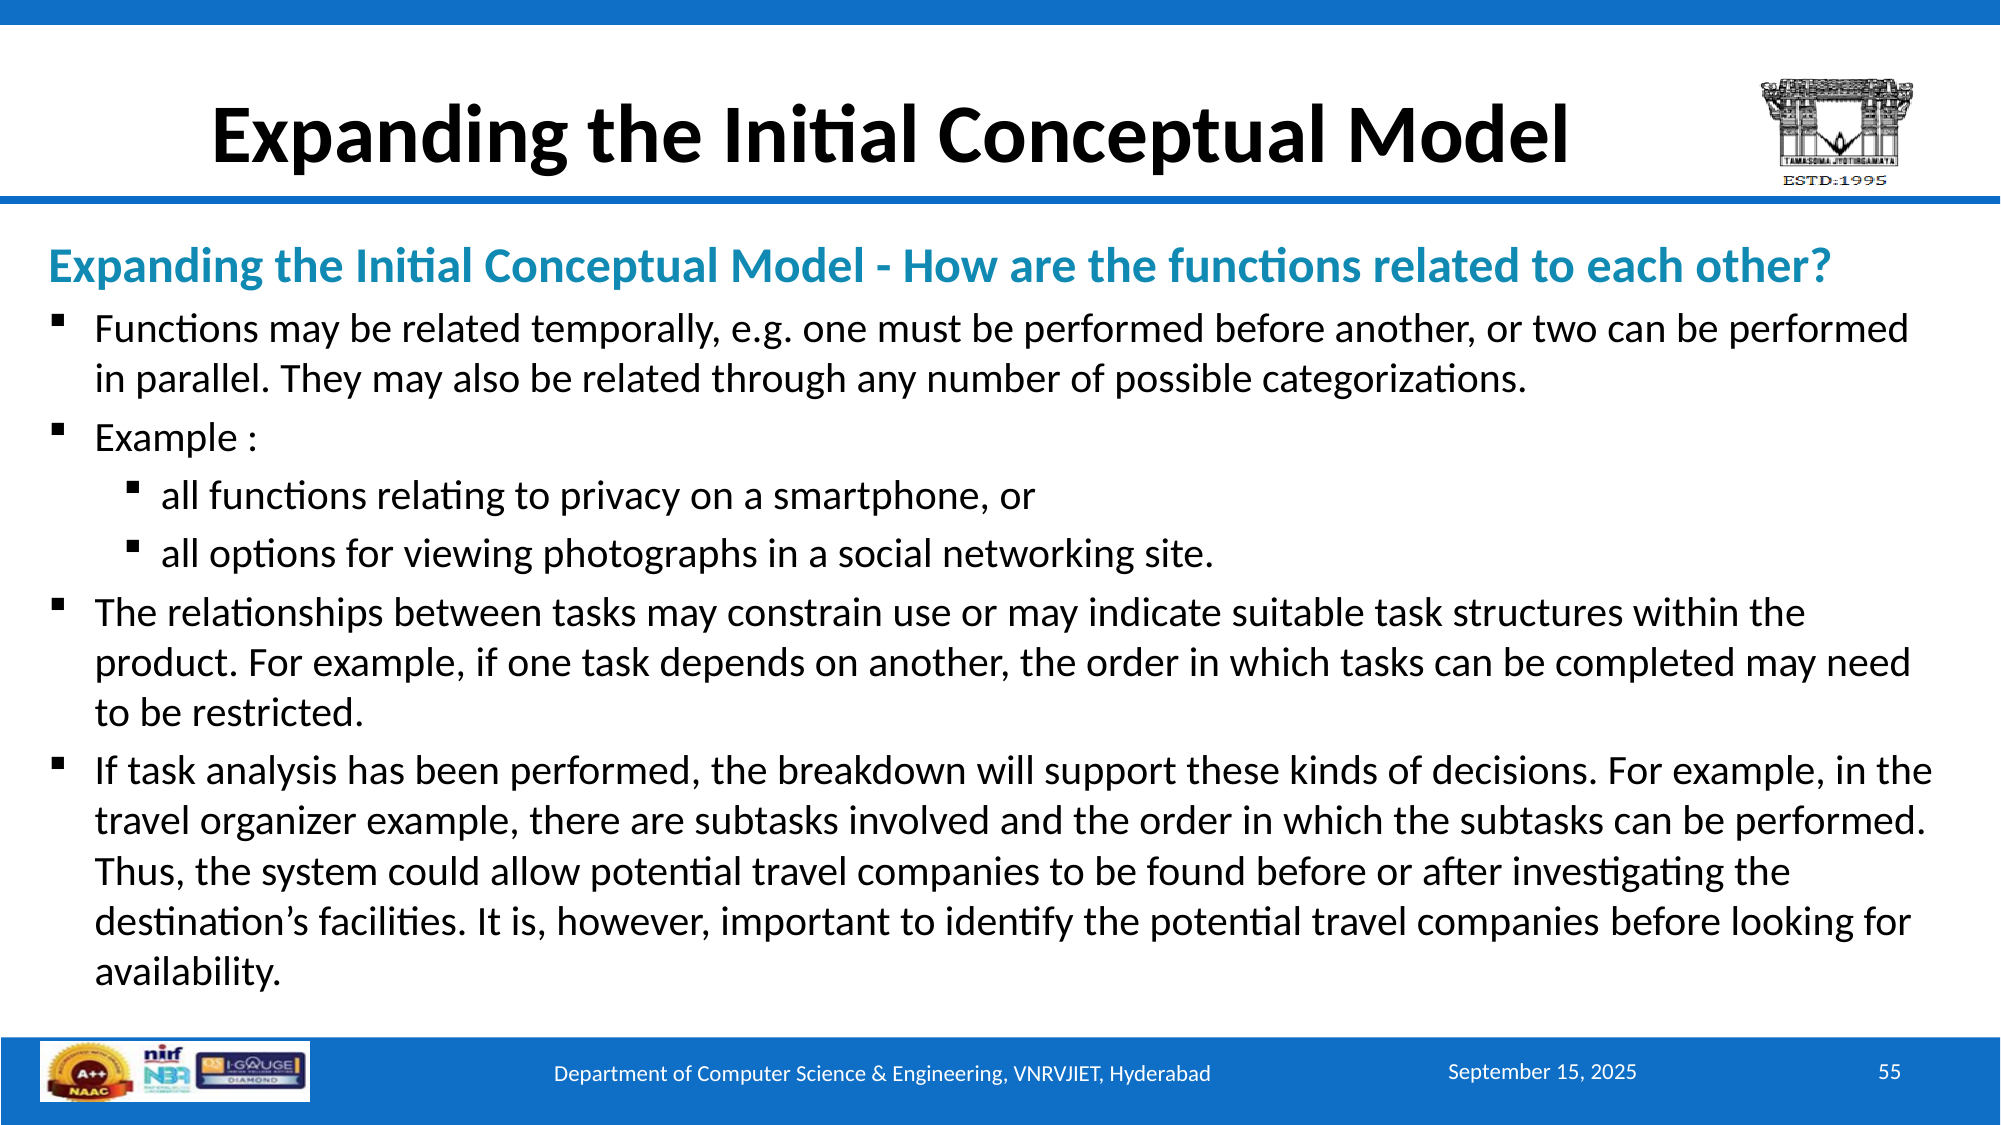

# Expanding the Initial Conceptual Model
Expanding the Initial Conceptual Model - How are the functions related to each other?
Functions may be related temporally, e.g. one must be performed before another, or two can be performed in parallel. They may also be related through any number of possible categorizations.
Example :
all functions relating to privacy on a smartphone, or
all options for viewing photographs in a social networking site.
The relationships between tasks may constrain use or may indicate suitable task structures within the product. For example, if one task depends on another, the order in which tasks can be completed may need to be restricted.
If task analysis has been performed, the breakdown will support these kinds of decisions. For example, in the travel organizer example, there are subtasks involved and the order in which the subtasks can be performed. Thus, the system could allow potential travel companies to be found before or after investigating the destination’s facilities. It is, however, important to identify the potential travel companies before looking for availability.
September 15, 2025
55
Department of Computer Science & Engineering, VNRVJIET, Hyderabad